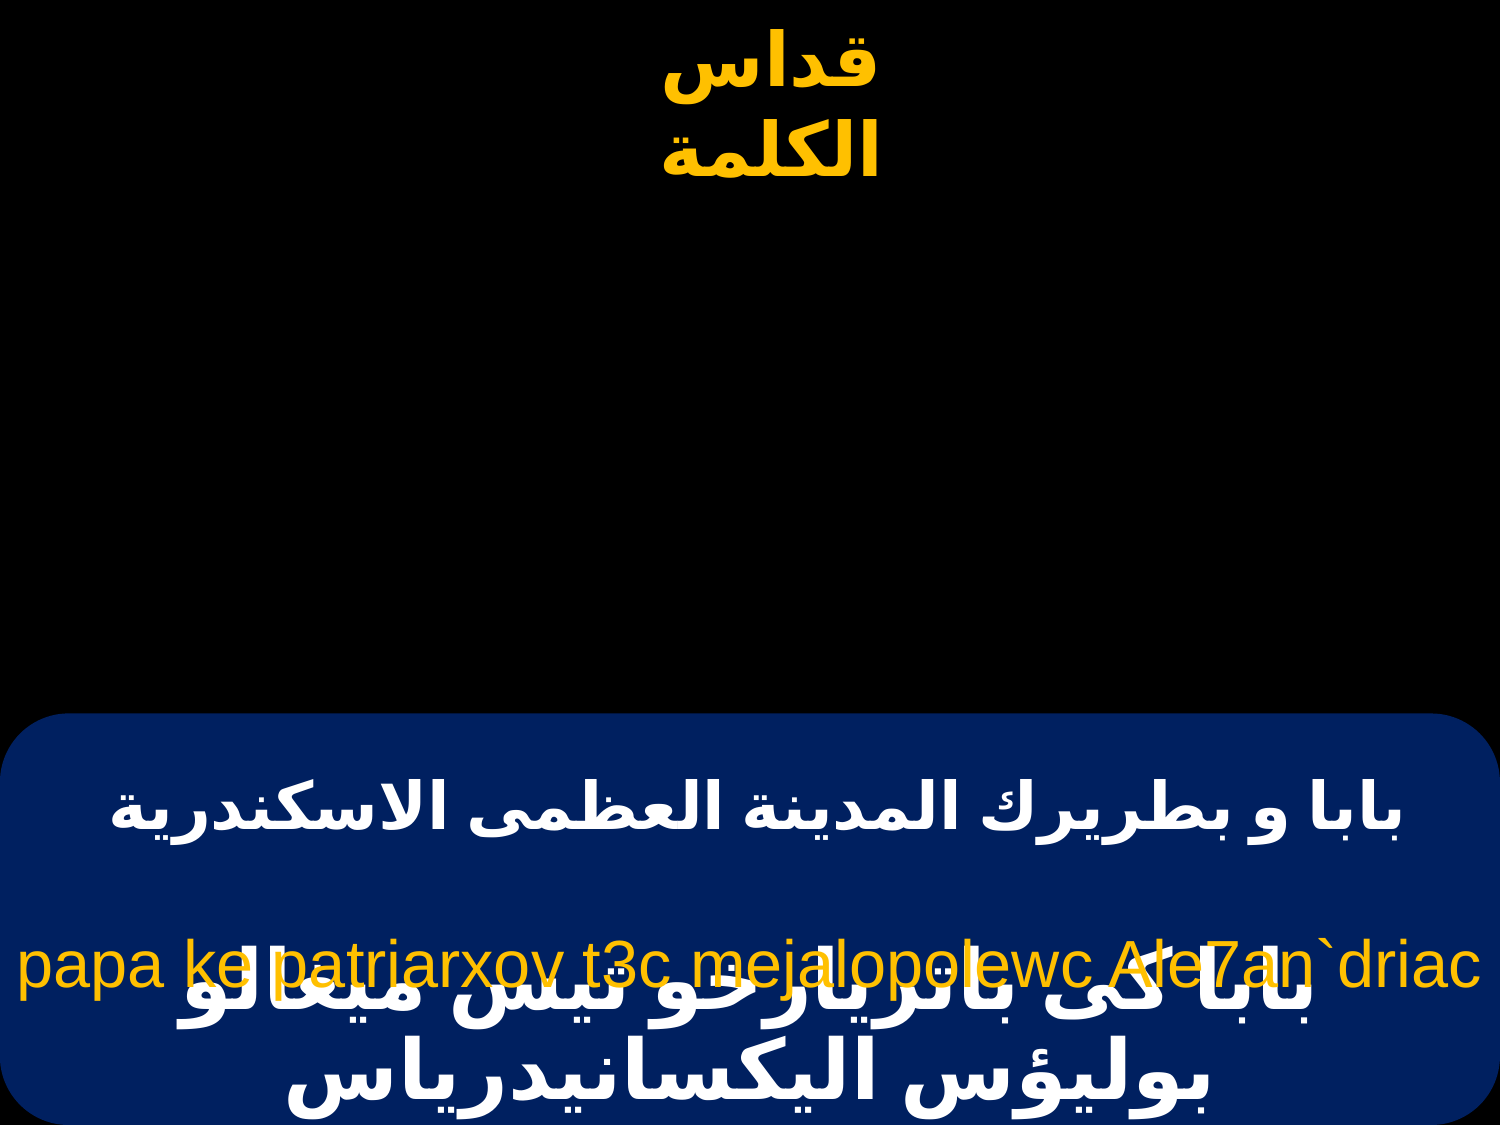

# بابا و بطريرك المدينة العظمى الاسكندرية
papa ke patriarxov t3c mejalopolewc Ale7an`driac
بابا كى باتريارخو تيس ميغالو بوليؤس اليكسانيدرياس